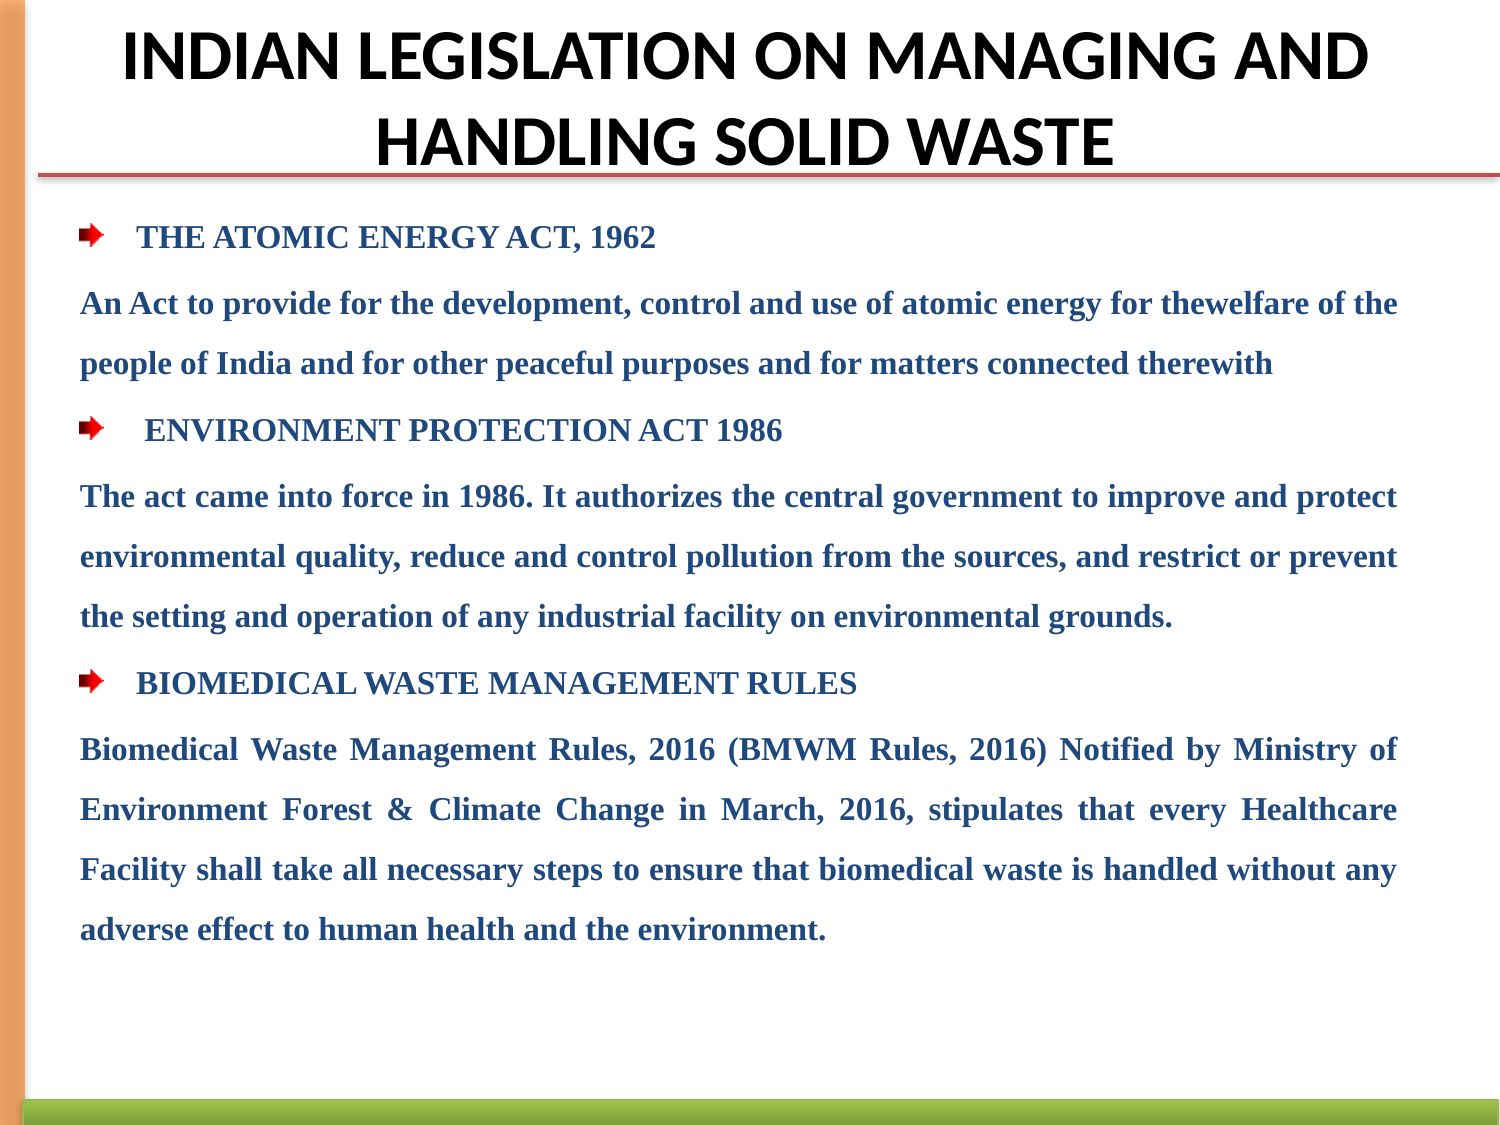

# INDIAN LEGISLATION ON MANAGING AND HANDLING SOLID WASTE
THE ATOMIC ENERGY ACT, 1962
An Act to provide for the development, control and use of atomic energy for thewelfare of the people of India and for other peaceful purposes and for matters connected therewith
 ENVIRONMENT PROTECTION ACT 1986
The act came into force in 1986. It authorizes the central government to improve and protect environmental quality, reduce and control pollution from the sources, and restrict or prevent the setting and operation of any industrial facility on environmental grounds.
BIOMEDICAL WASTE MANAGEMENT RULES
Biomedical Waste Management Rules, 2016 (BMWM Rules, 2016) Notified by Ministry of Environment Forest & Climate Change in March, 2016, stipulates that every Healthcare Facility shall take all necessary steps to ensure that biomedical waste is handled without any adverse effect to human health and the environment.